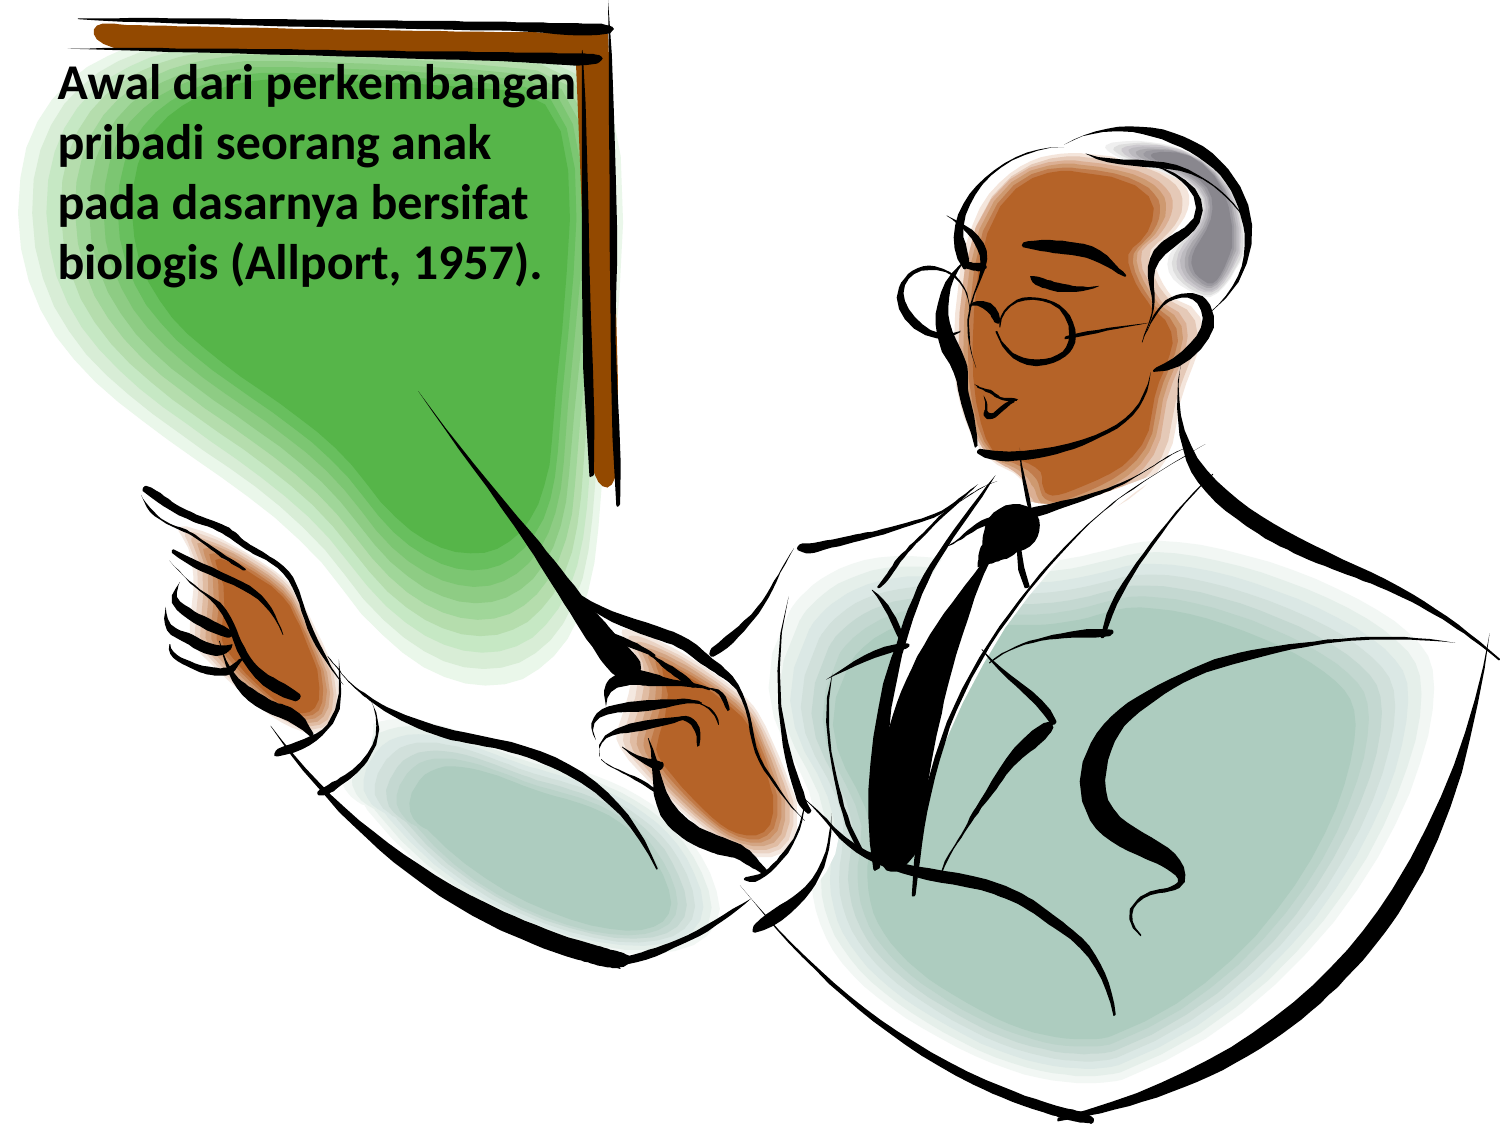

Awal dari perkembangan pribadi seorang anak pada dasarnya bersifat biologis (Allport, 1957).